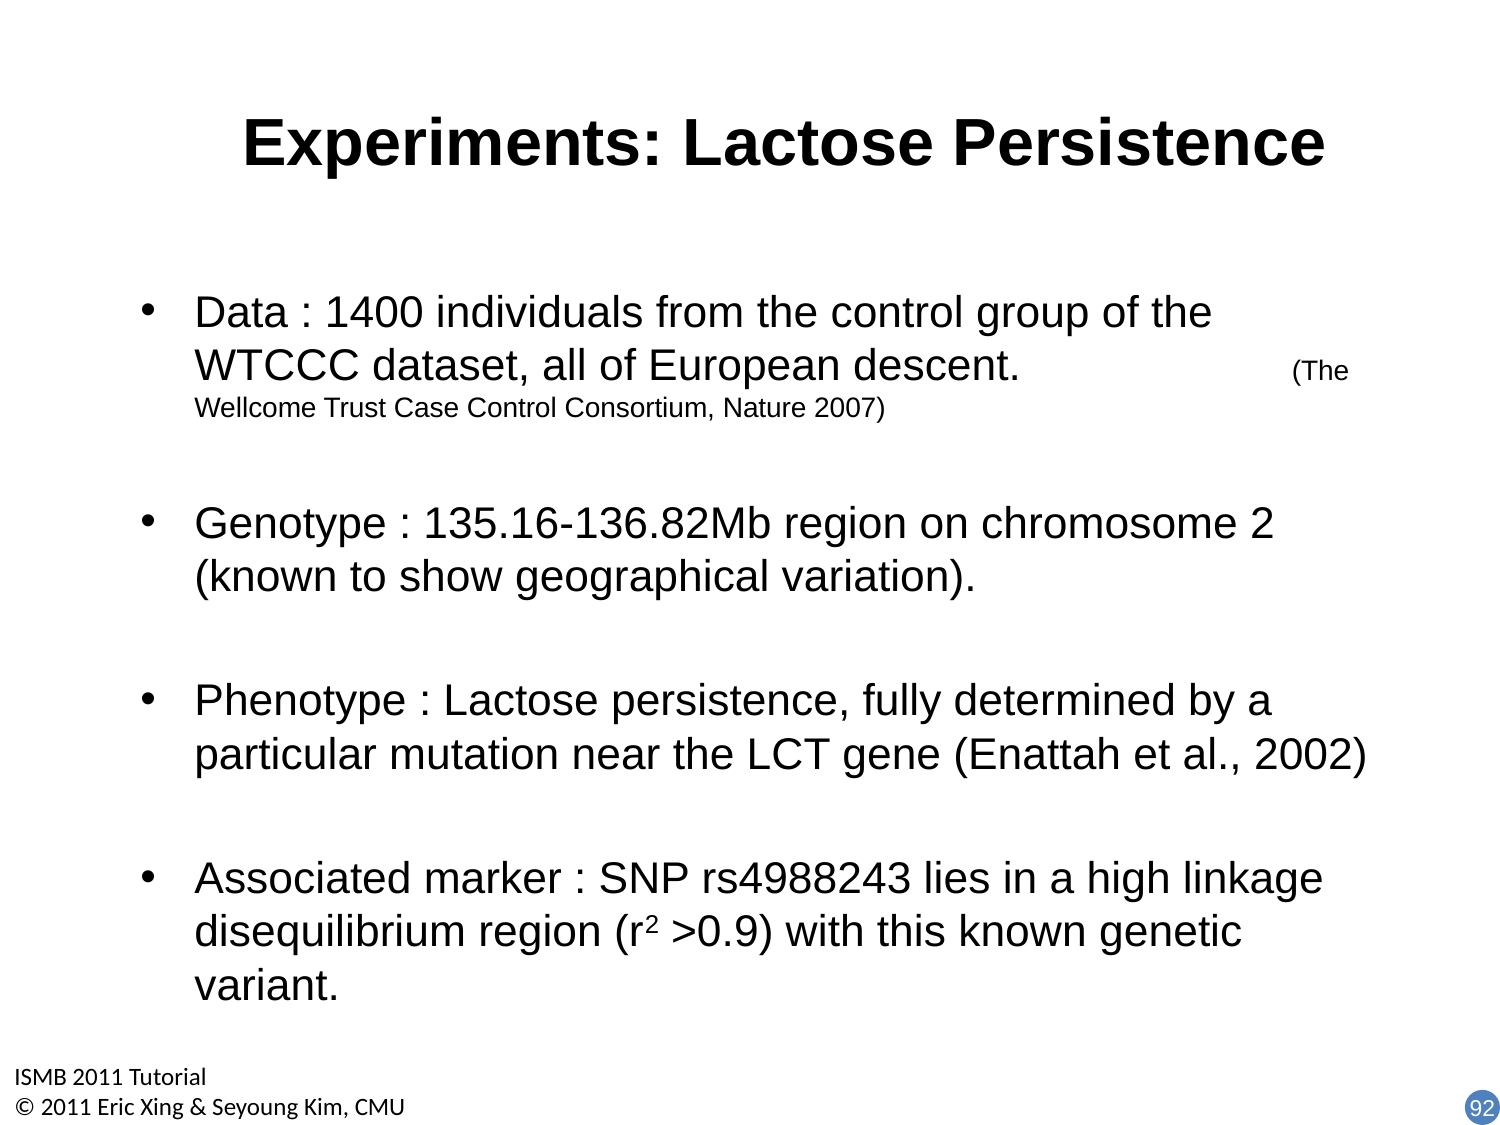

# Experiments: Lactose Persistence
Data : 1400 individuals from the control group of the WTCCC dataset, all of European descent.                      (The Wellcome Trust Case Control Consortium, Nature 2007)

Genotype : 135.16-136.82Mb region on chromosome 2 (known to show geographical variation).

Phenotype : Lactose persistence, fully determined by a particular mutation near the LCT gene (Enattah et al., 2002)

Associated marker : SNP rs4988243 lies in a high linkage disequilibrium region (r2 >0.9) with this known genetic variant.